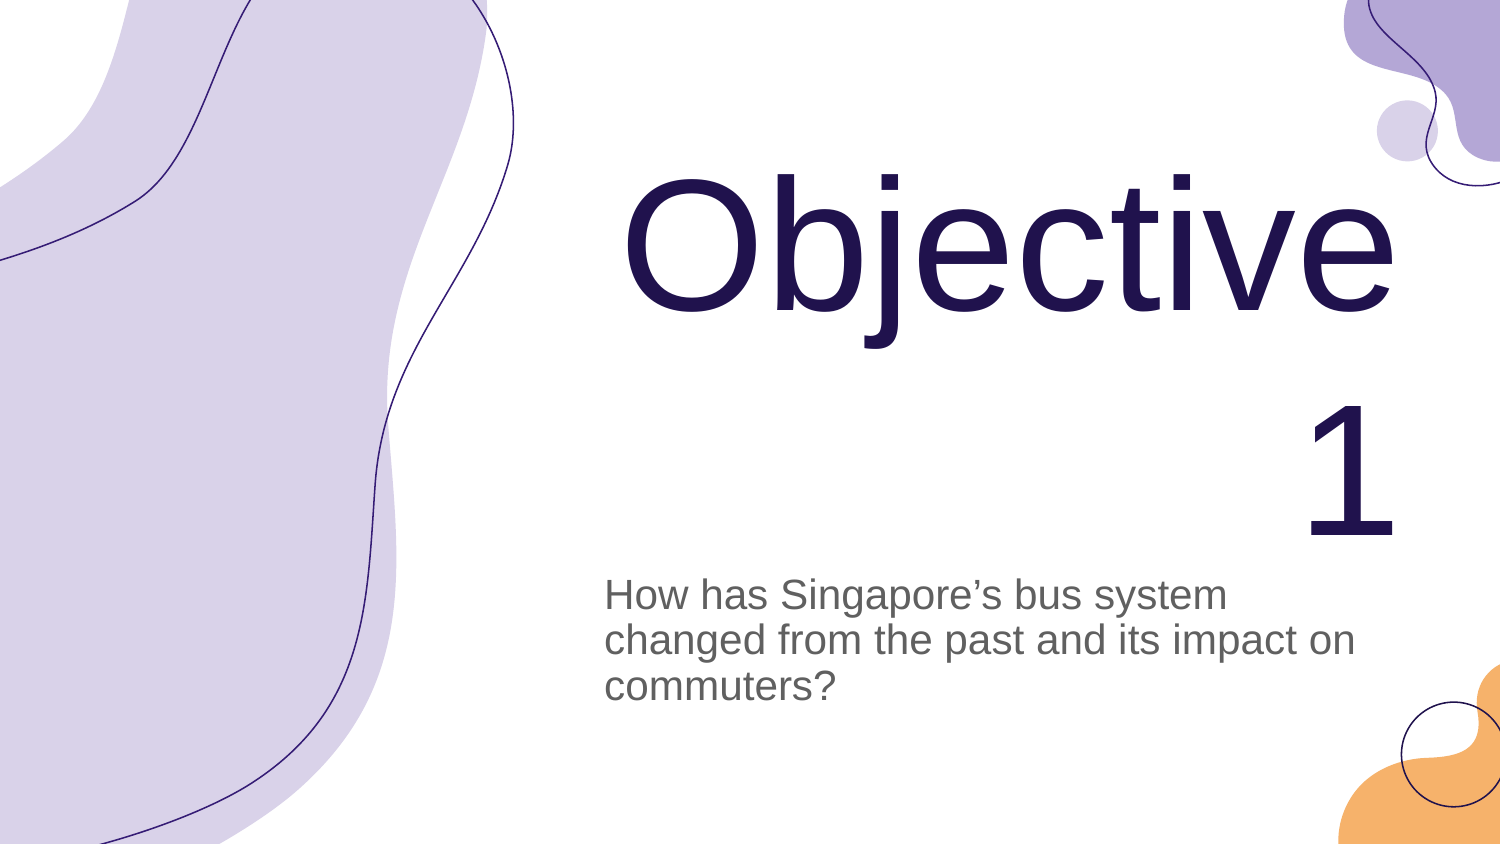

# Objective 1
How has Singapore’s bus system changed from the past and its impact on commuters?